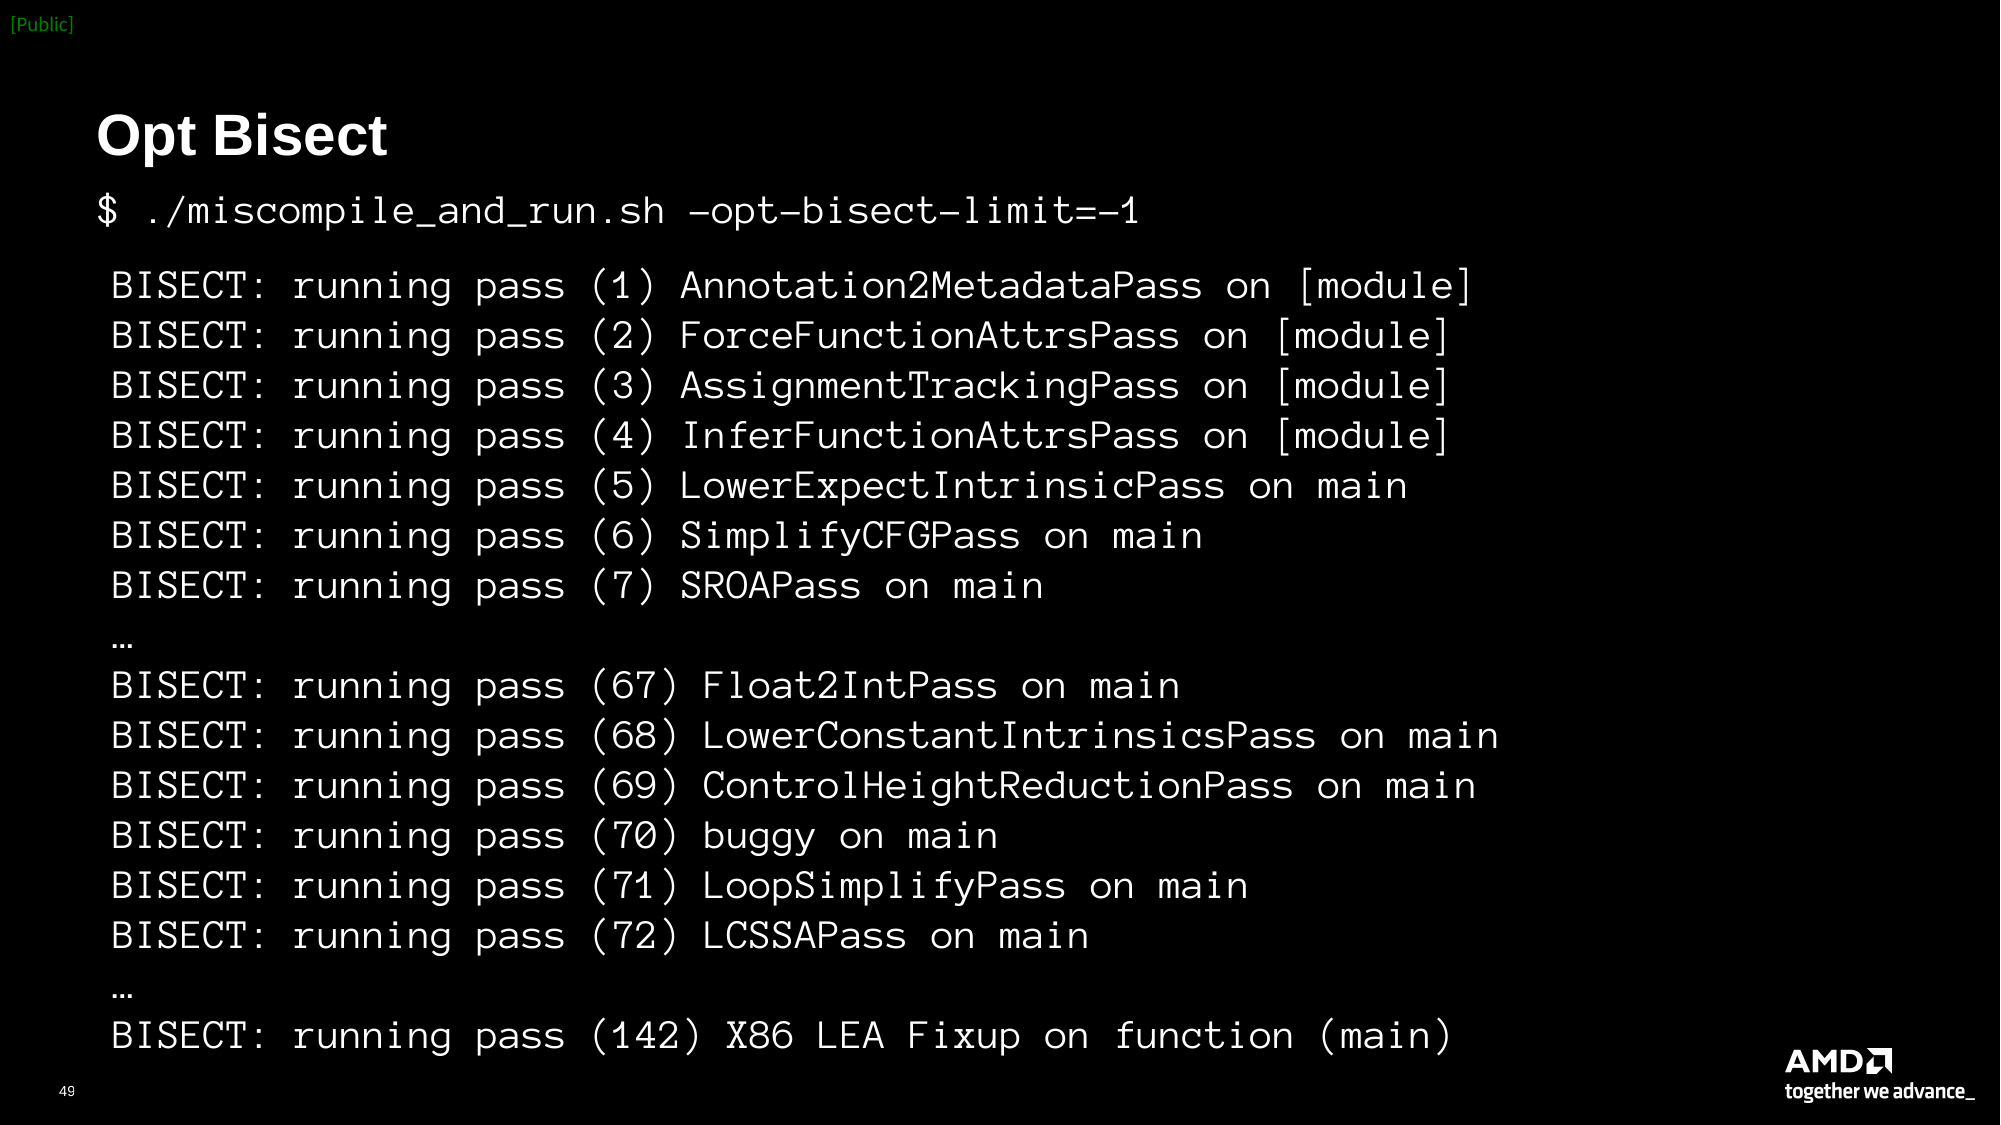

# Opt Bisect
$ ./miscompile_and_run.sh -opt-bisect-limit=-1
BISECT: running pass (1) Annotation2MetadataPass on [module]
BISECT: running pass (2) ForceFunctionAttrsPass on [module]
BISECT: running pass (3) AssignmentTrackingPass on [module]
BISECT: running pass (4) InferFunctionAttrsPass on [module]
BISECT: running pass (5) LowerExpectIntrinsicPass on main
BISECT: running pass (6) SimplifyCFGPass on main
BISECT: running pass (7) SROAPass on main
…
BISECT: running pass (67) Float2IntPass on main
BISECT: running pass (68) LowerConstantIntrinsicsPass on main
BISECT: running pass (69) ControlHeightReductionPass on main
BISECT: running pass (70) buggy on main
BISECT: running pass (71) LoopSimplifyPass on main
BISECT: running pass (72) LCSSAPass on main
…
BISECT: running pass (142) X86 LEA Fixup on function (main)